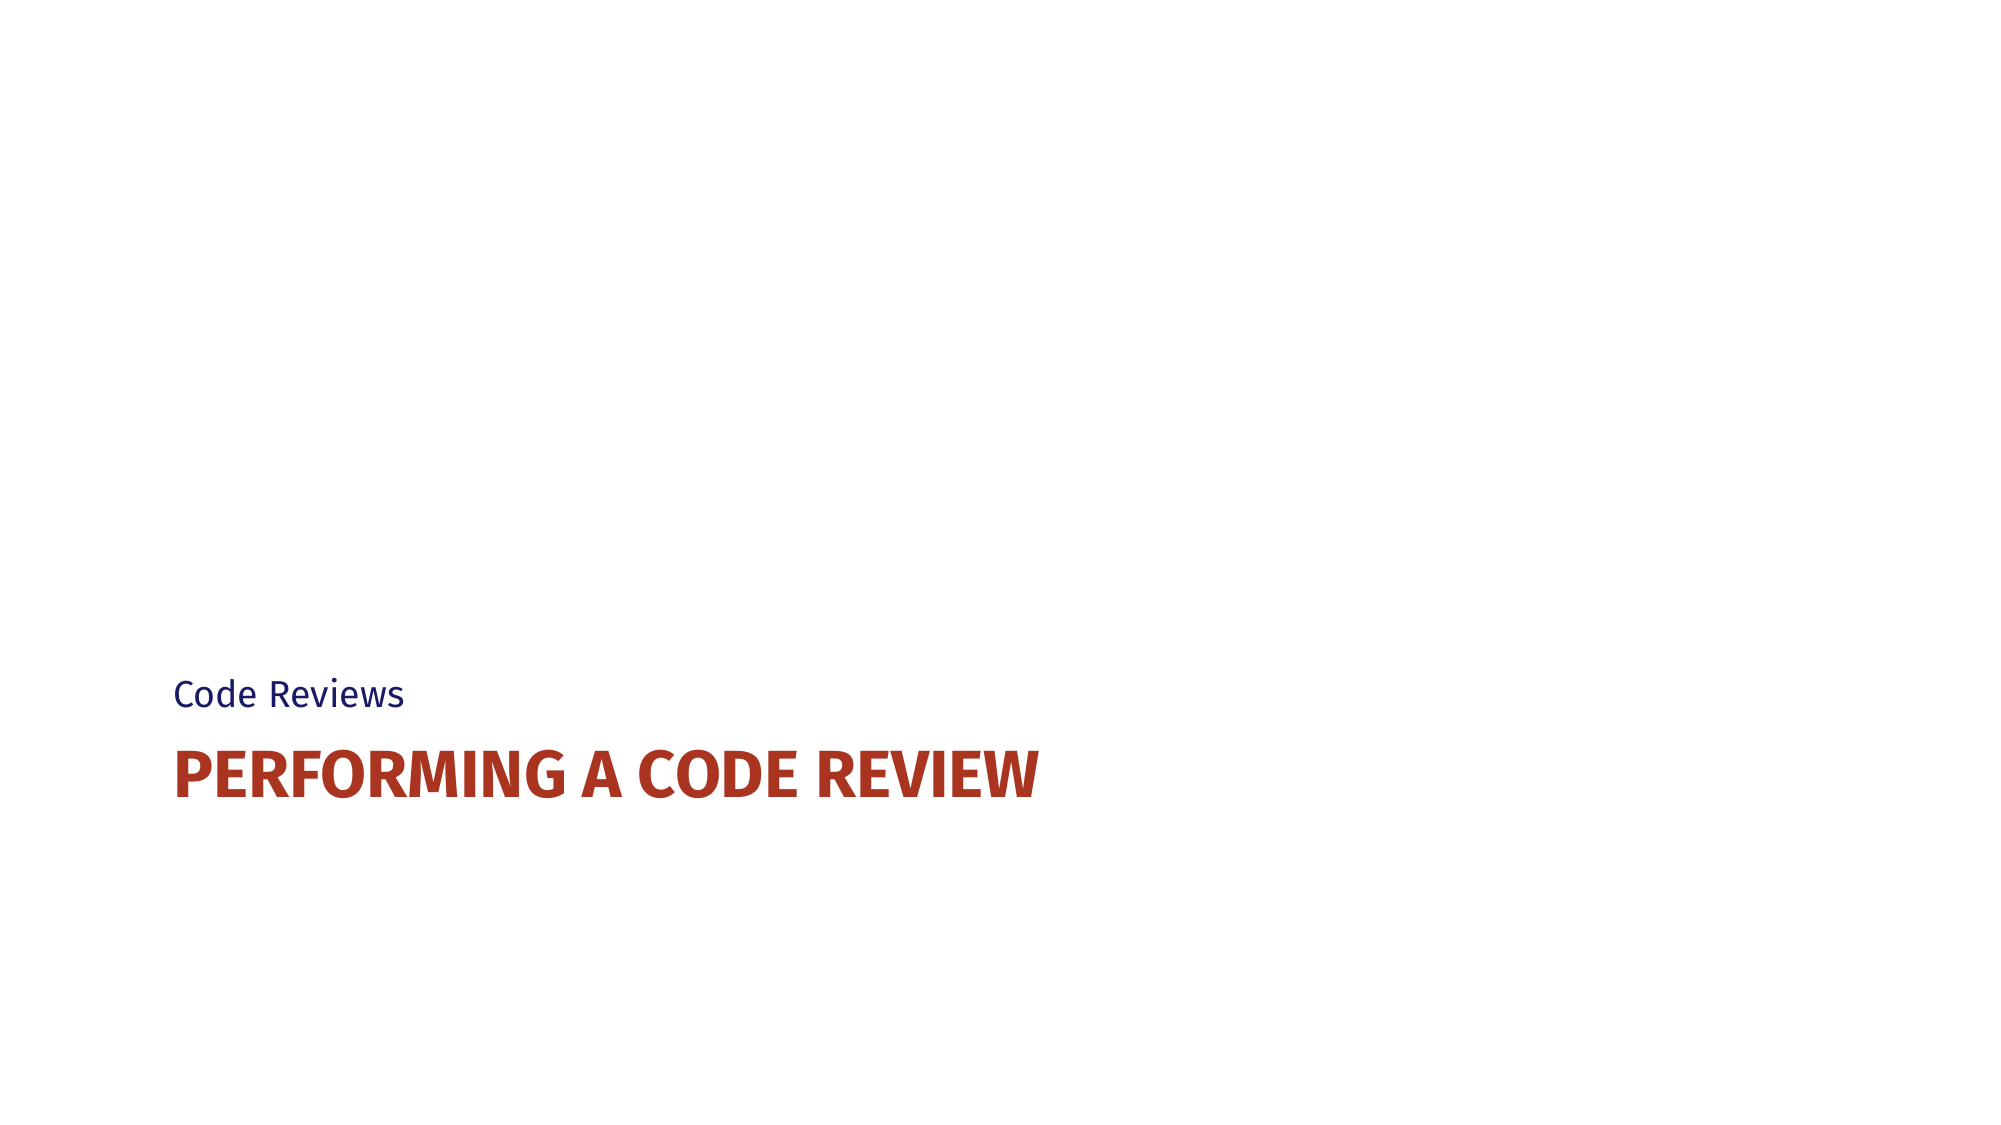

Code Reviews
# Performing a Code Review